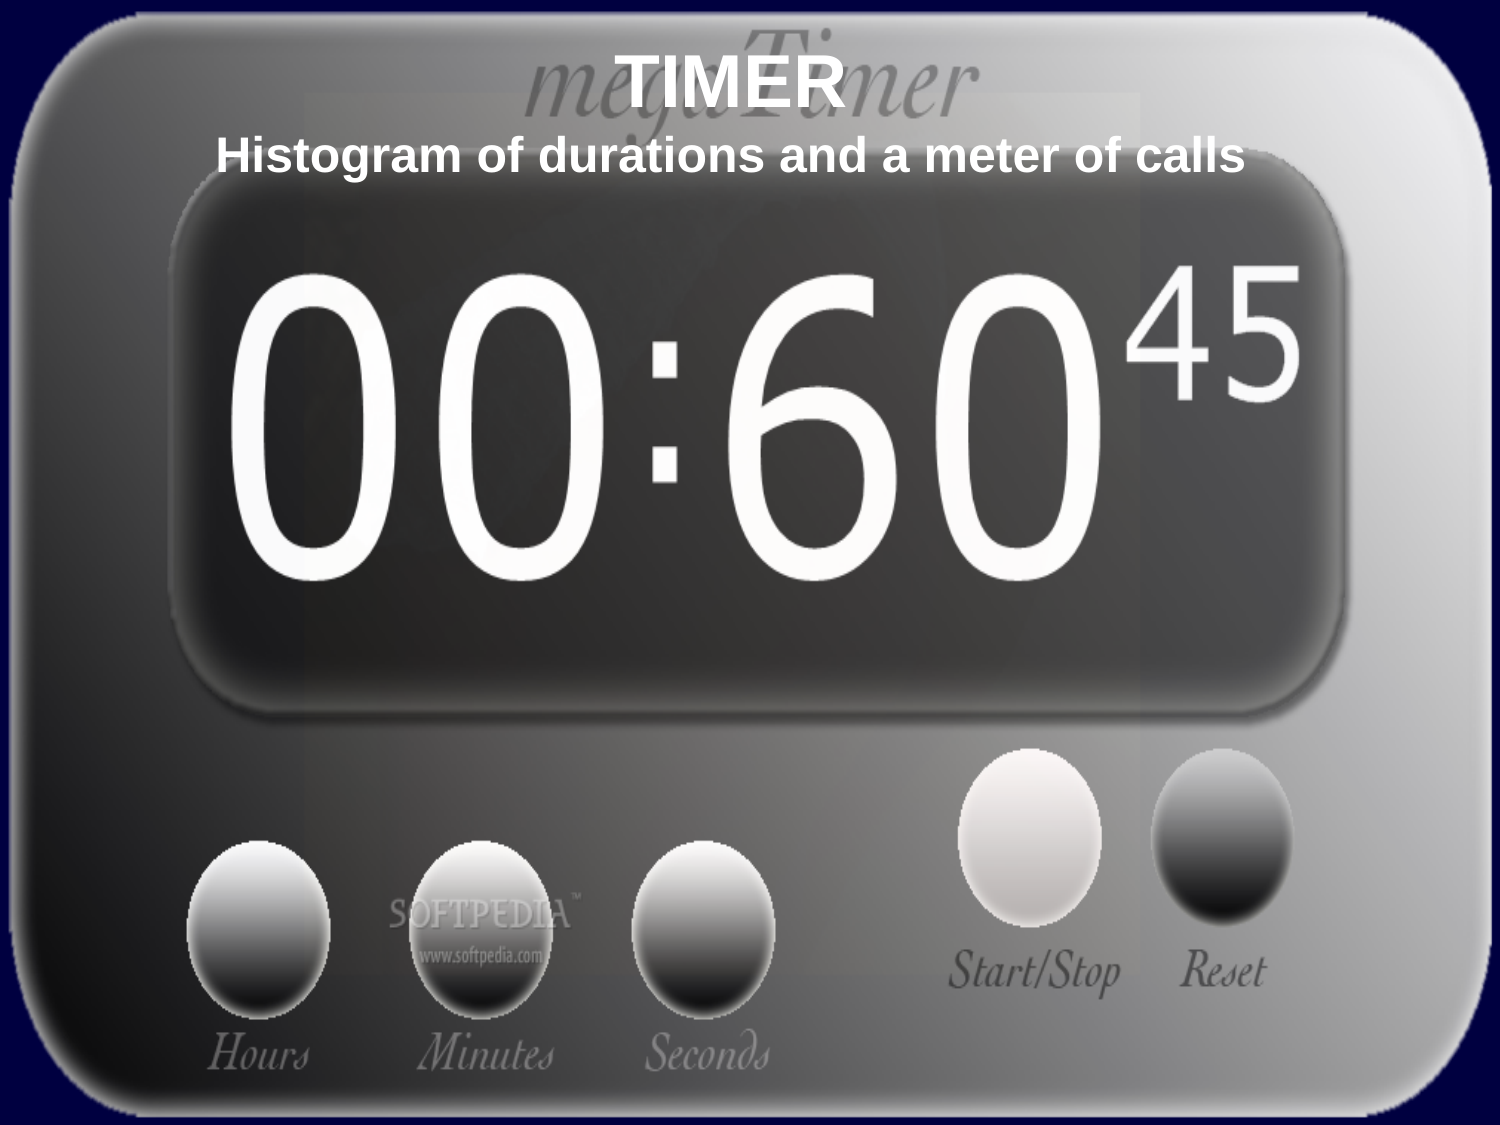

TIMER
Histogram of durations and a meter of calls